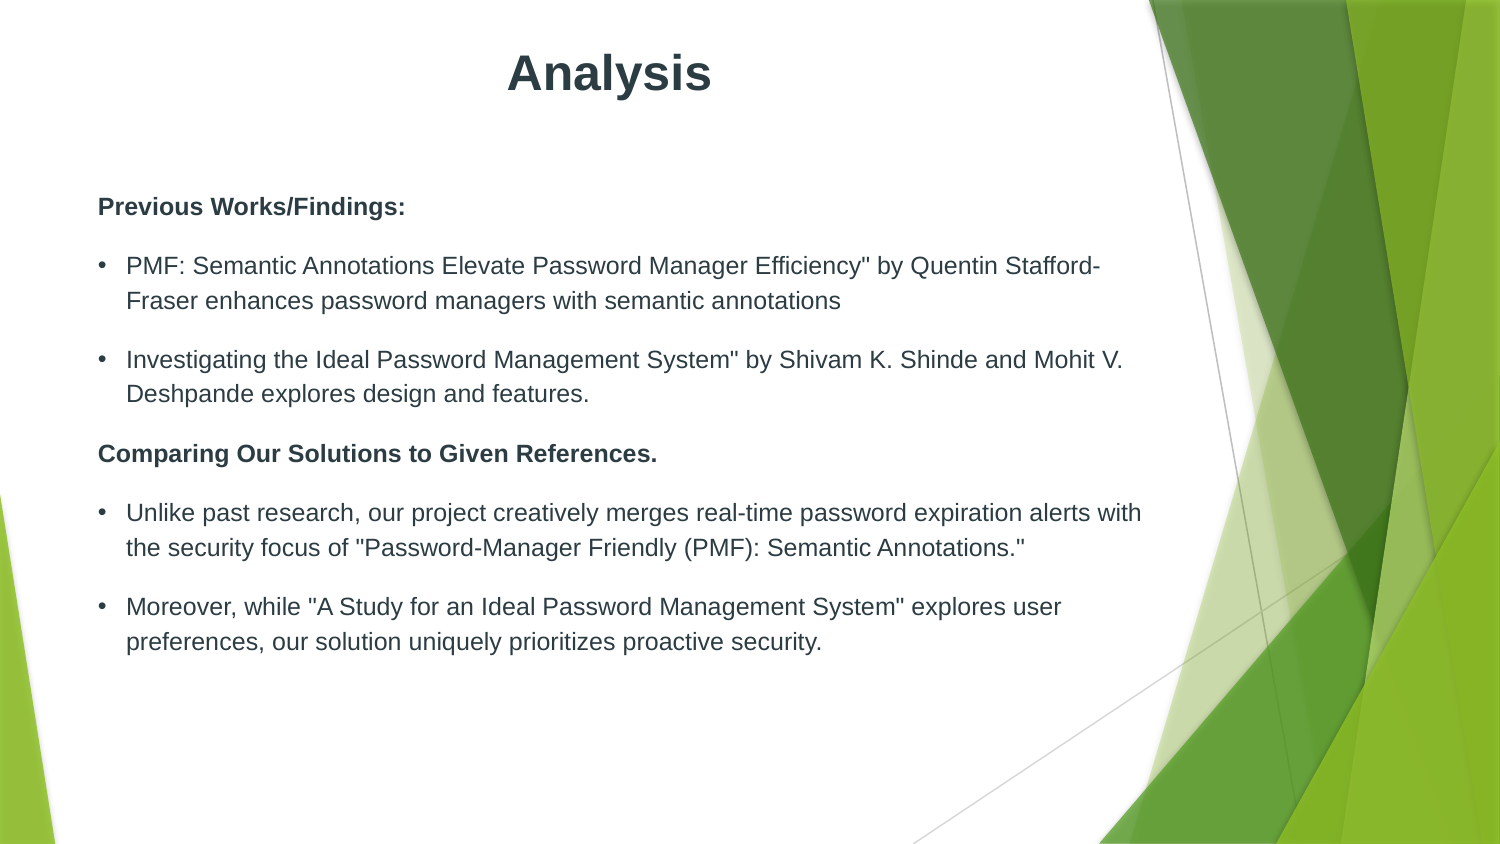

Analysis
Previous Works/Findings:
PMF: Semantic Annotations Elevate Password Manager Efficiency" by Quentin Stafford-Fraser enhances password managers with semantic annotations
Investigating the Ideal Password Management System" by Shivam K. Shinde and Mohit V. Deshpande explores design and features.
Comparing Our Solutions to Given References.
Unlike past research, our project creatively merges real-time password expiration alerts with the security focus of "Password-Manager Friendly (PMF): Semantic Annotations."
Moreover, while "A Study for an Ideal Password Management System" explores user preferences, our solution uniquely prioritizes proactive security.